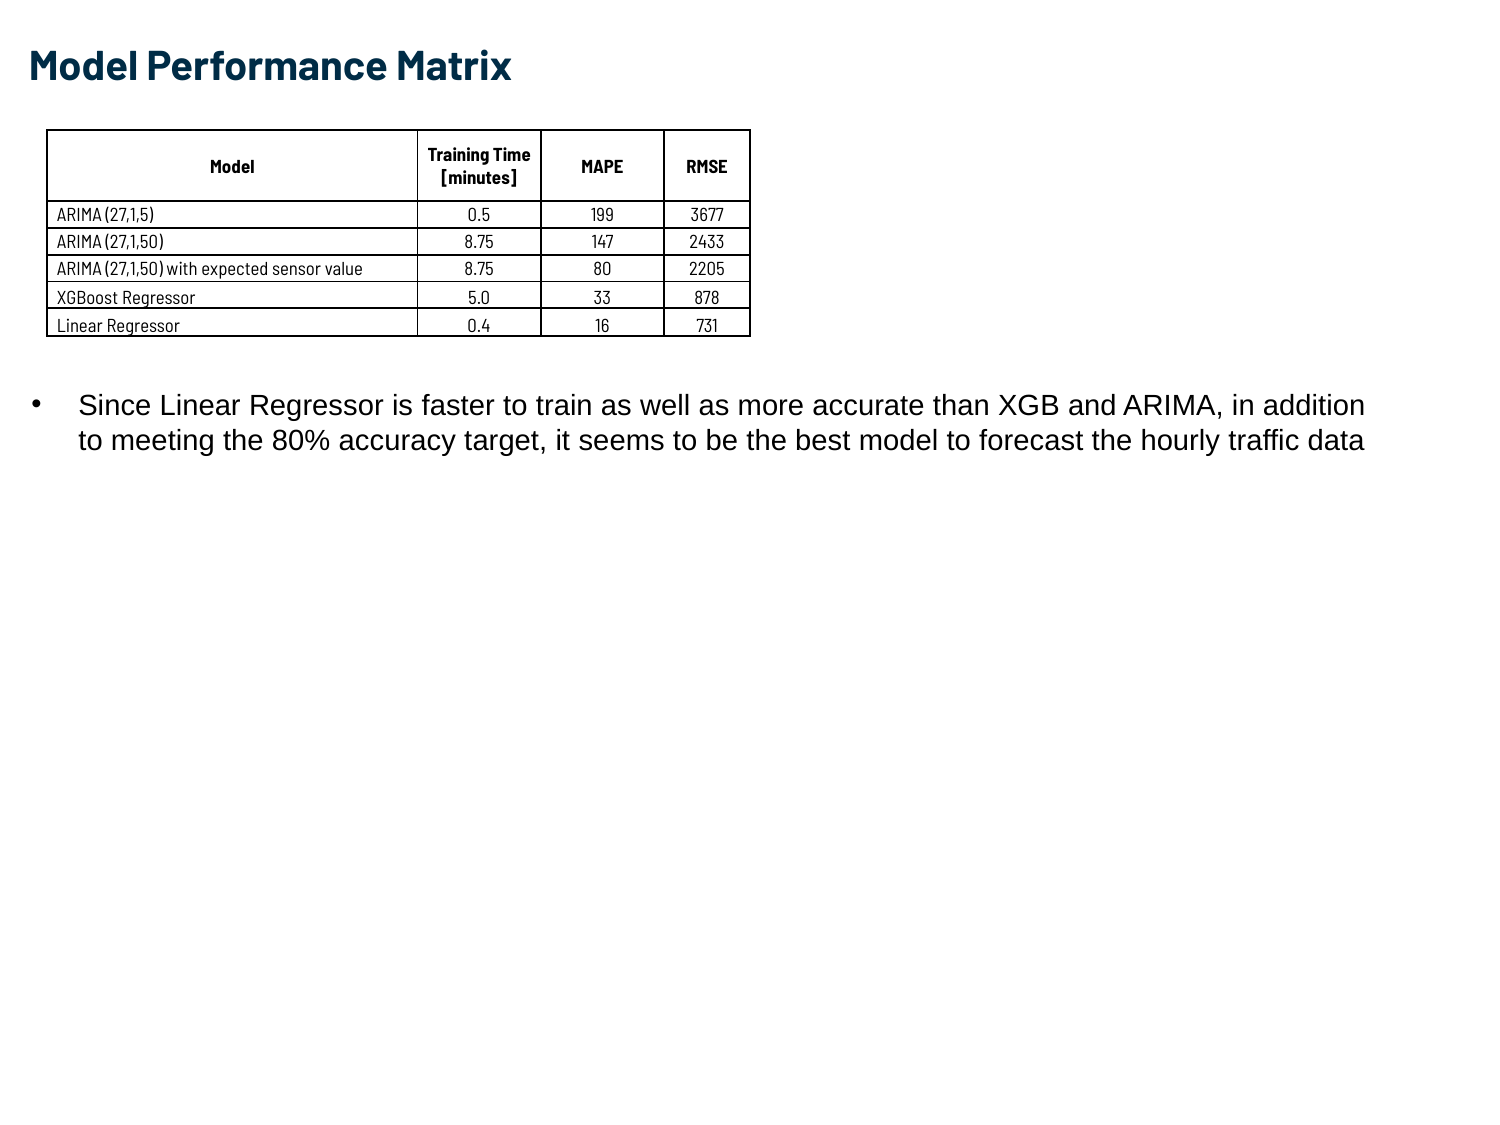

# Model Performance Matrix
| Model | Training Time [minutes] | MAPE | RMSE |
| --- | --- | --- | --- |
| ARIMA (27,1,5) | 0.5 | 199 | 3677 |
| ARIMA (27,1,50) | 8.75 | 147 | 2433 |
| ARIMA (27,1,50) with expected sensor value | 8.75 | 80 | 2205 |
| XGBoost Regressor | 5.0 | 33 | 878 |
| Linear Regressor | 0.4 | 16 | 731 |
Since Linear Regressor is faster to train as well as more accurate than XGB and ARIMA, in addition to meeting the 80% accuracy target, it seems to be the best model to forecast the hourly traffic data